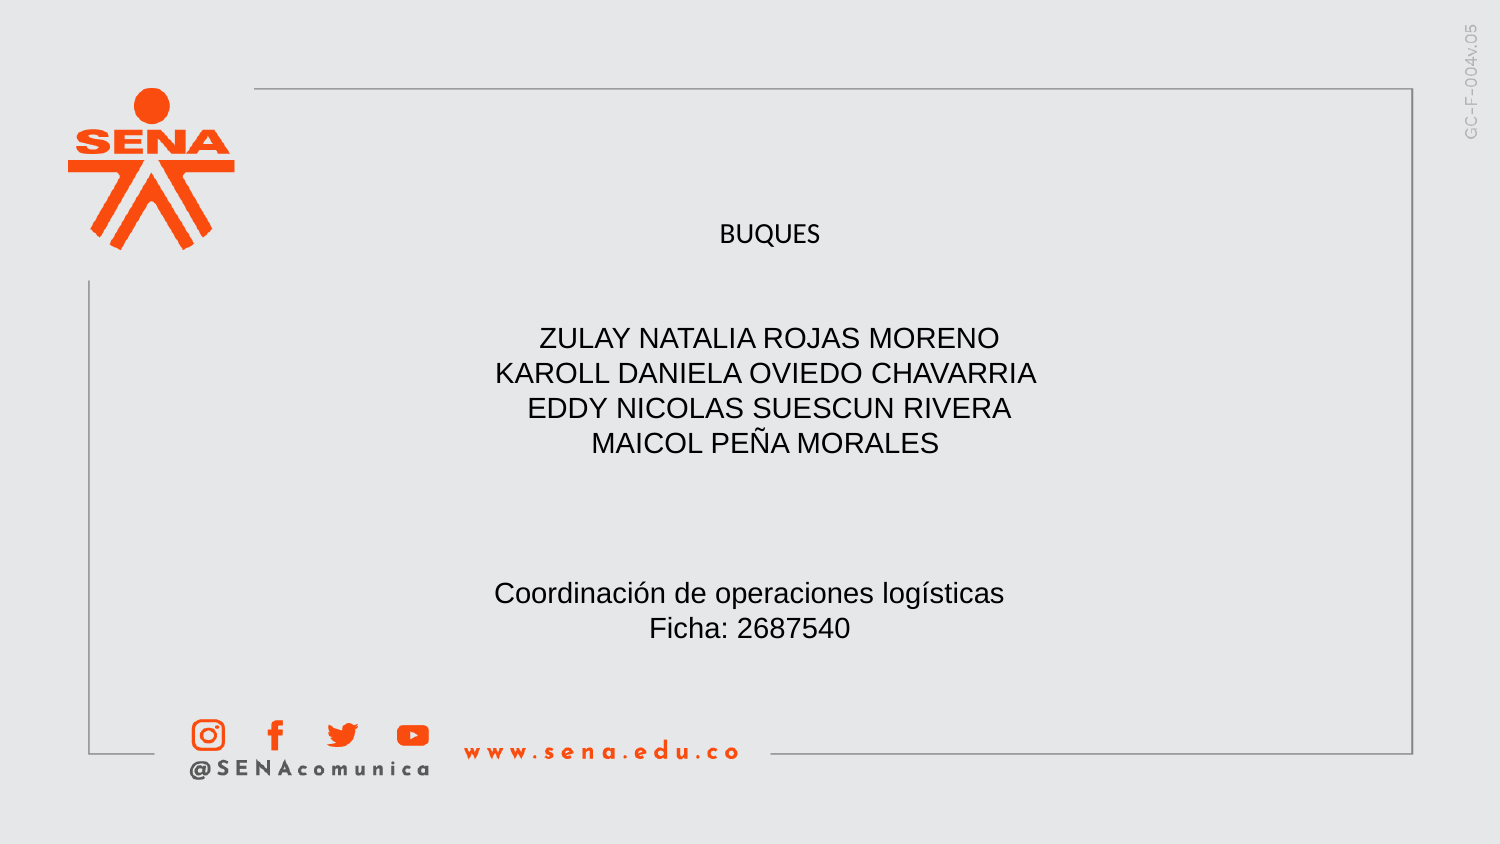

BUQUES
ZULAY NATALIA ROJAS MORENO
KAROLL DANIELA OVIEDO CHAVARRIA
EDDY NICOLAS SUESCUN RIVERA
MAICOL PEÑA MORALES
Coordinación de operaciones logísticas
Ficha: 2687540